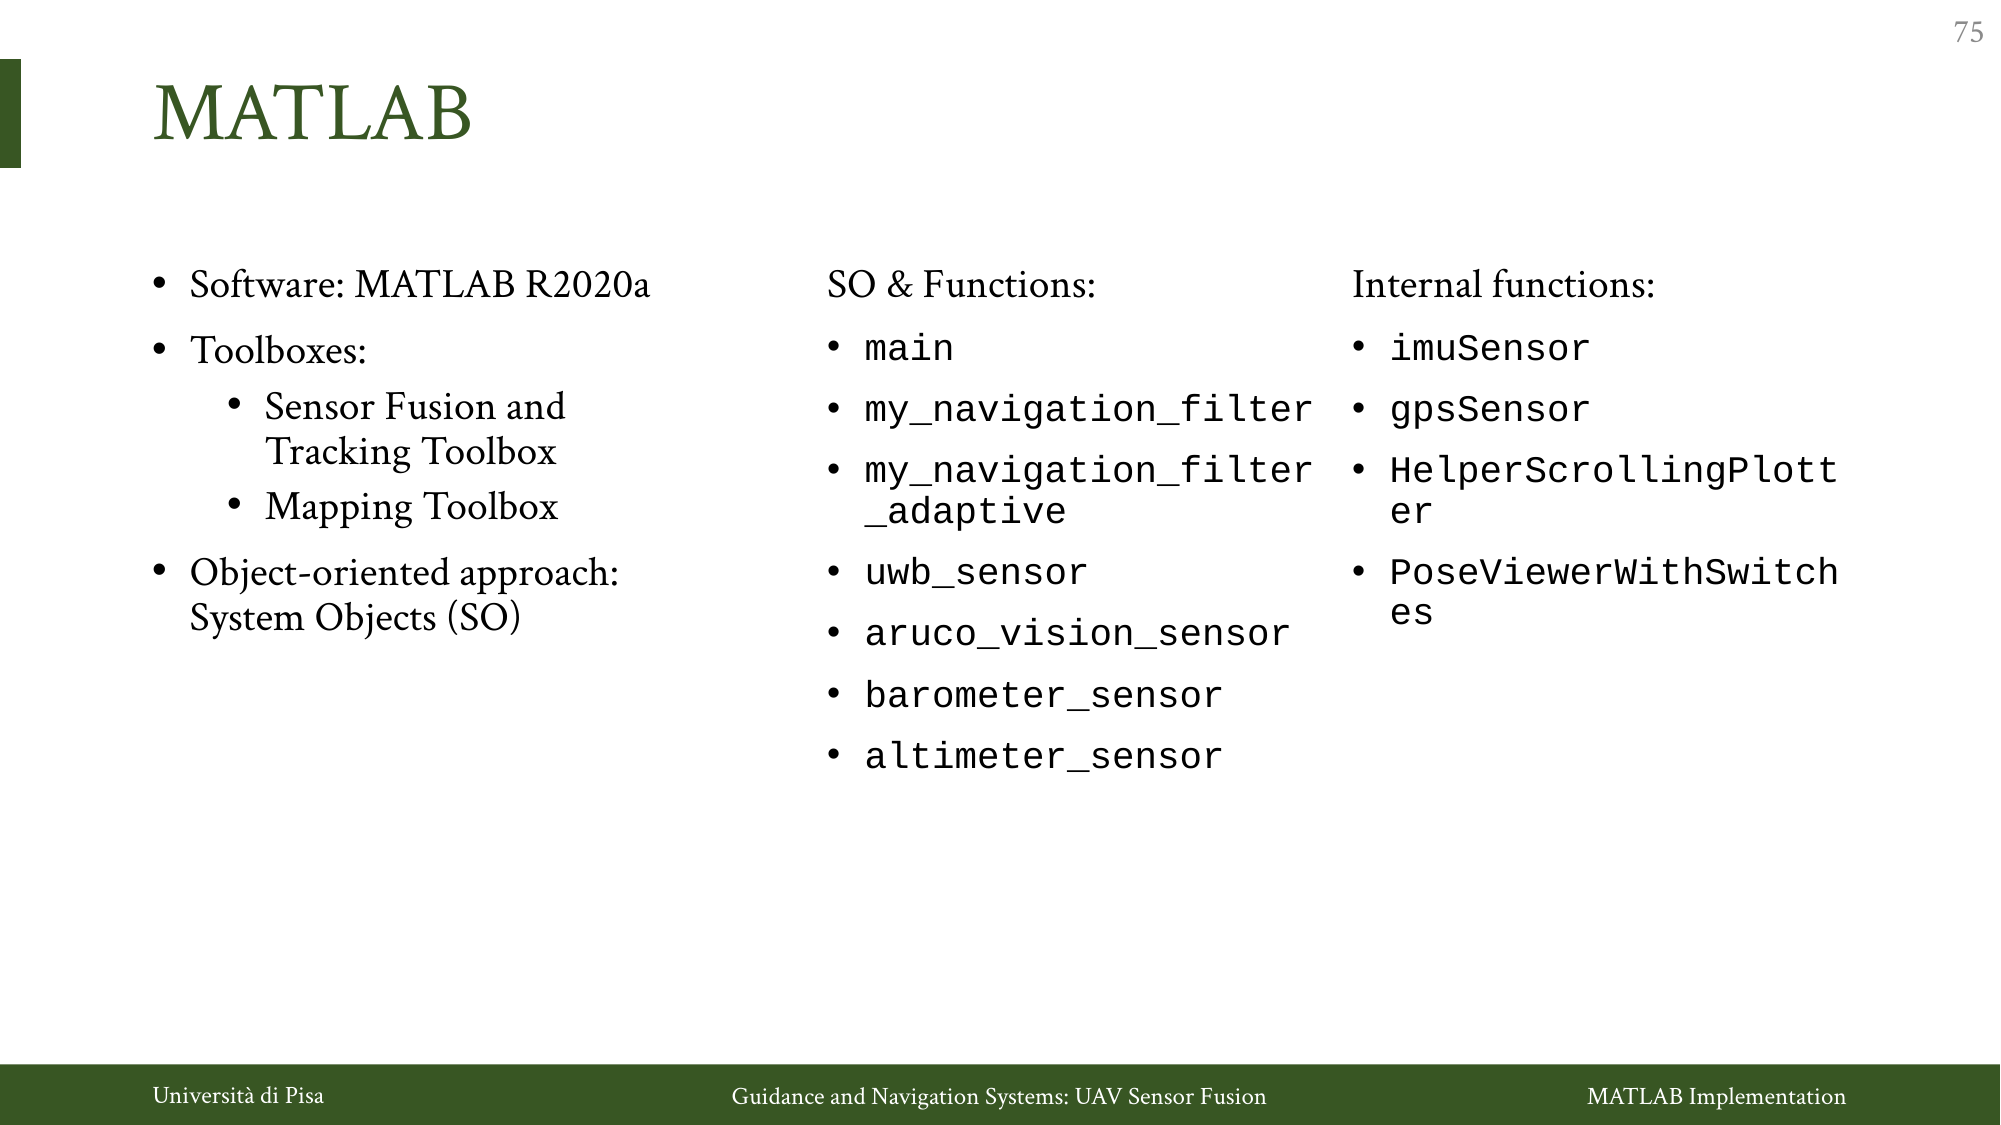

75
MATLAB
Software: MATLAB R2020a
Toolboxes:
Sensor Fusion and
Tracking Toolbox
Mapping Toolbox
Object-oriented approach: System Objects (SO)
SO & Functions:
main
my_navigation_filter
my_navigation_filter_adaptive
uwb_sensor
aruco_vision_sensor
barometer_sensor
altimeter_sensor
Internal functions:
imuSensor
gpsSensor
HelperScrollingPlotter
PoseViewerWithSwitches
Università di Pisa

Guidance and Navigation Systems: UAV Sensor Fusion
MATLAB Implementation